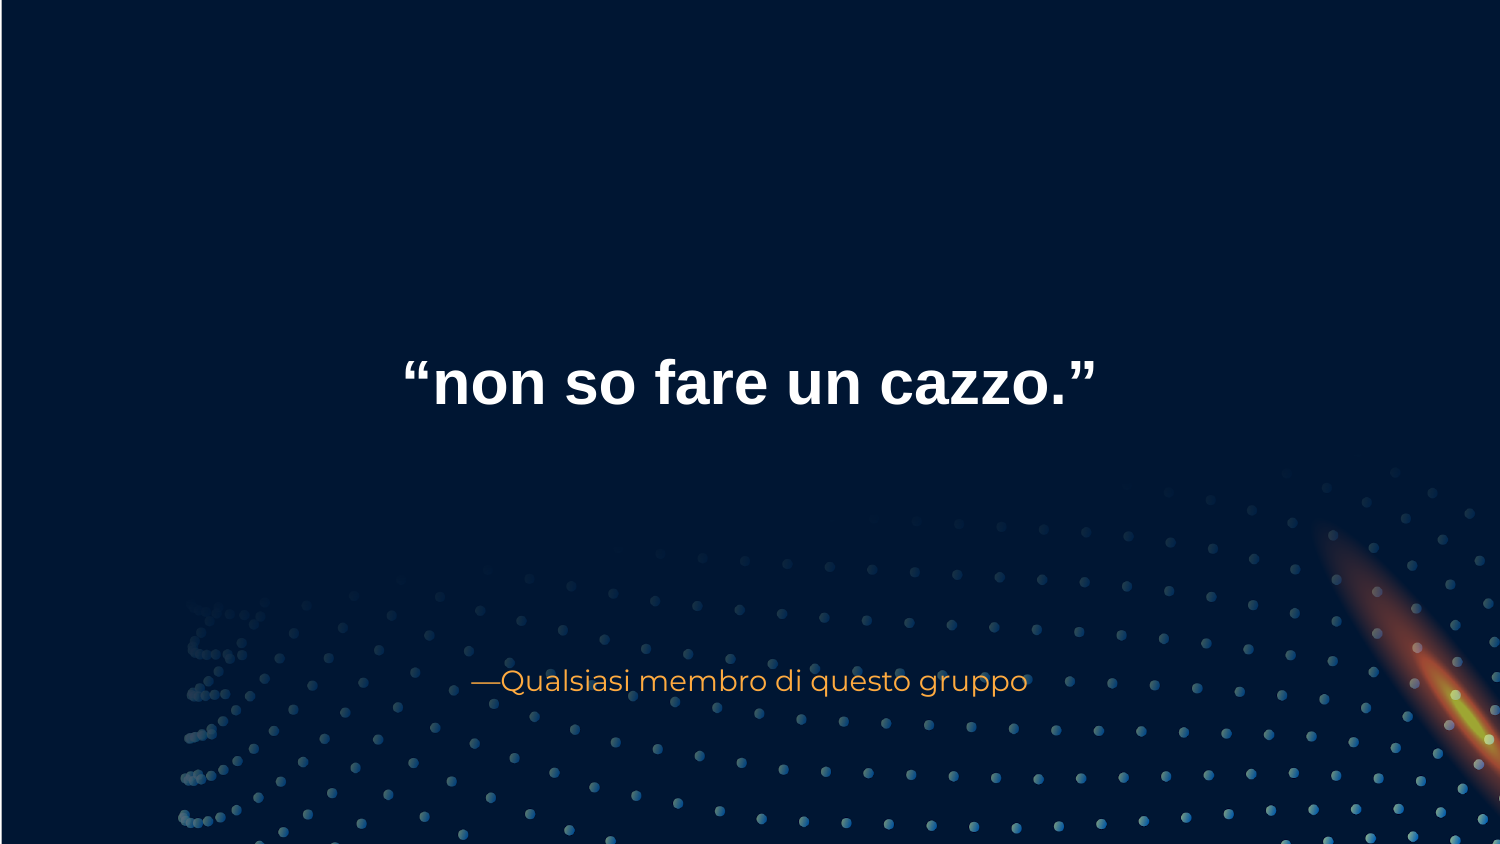

# “non so fare un cazzo.”
—Qualsiasi membro di questo gruppo